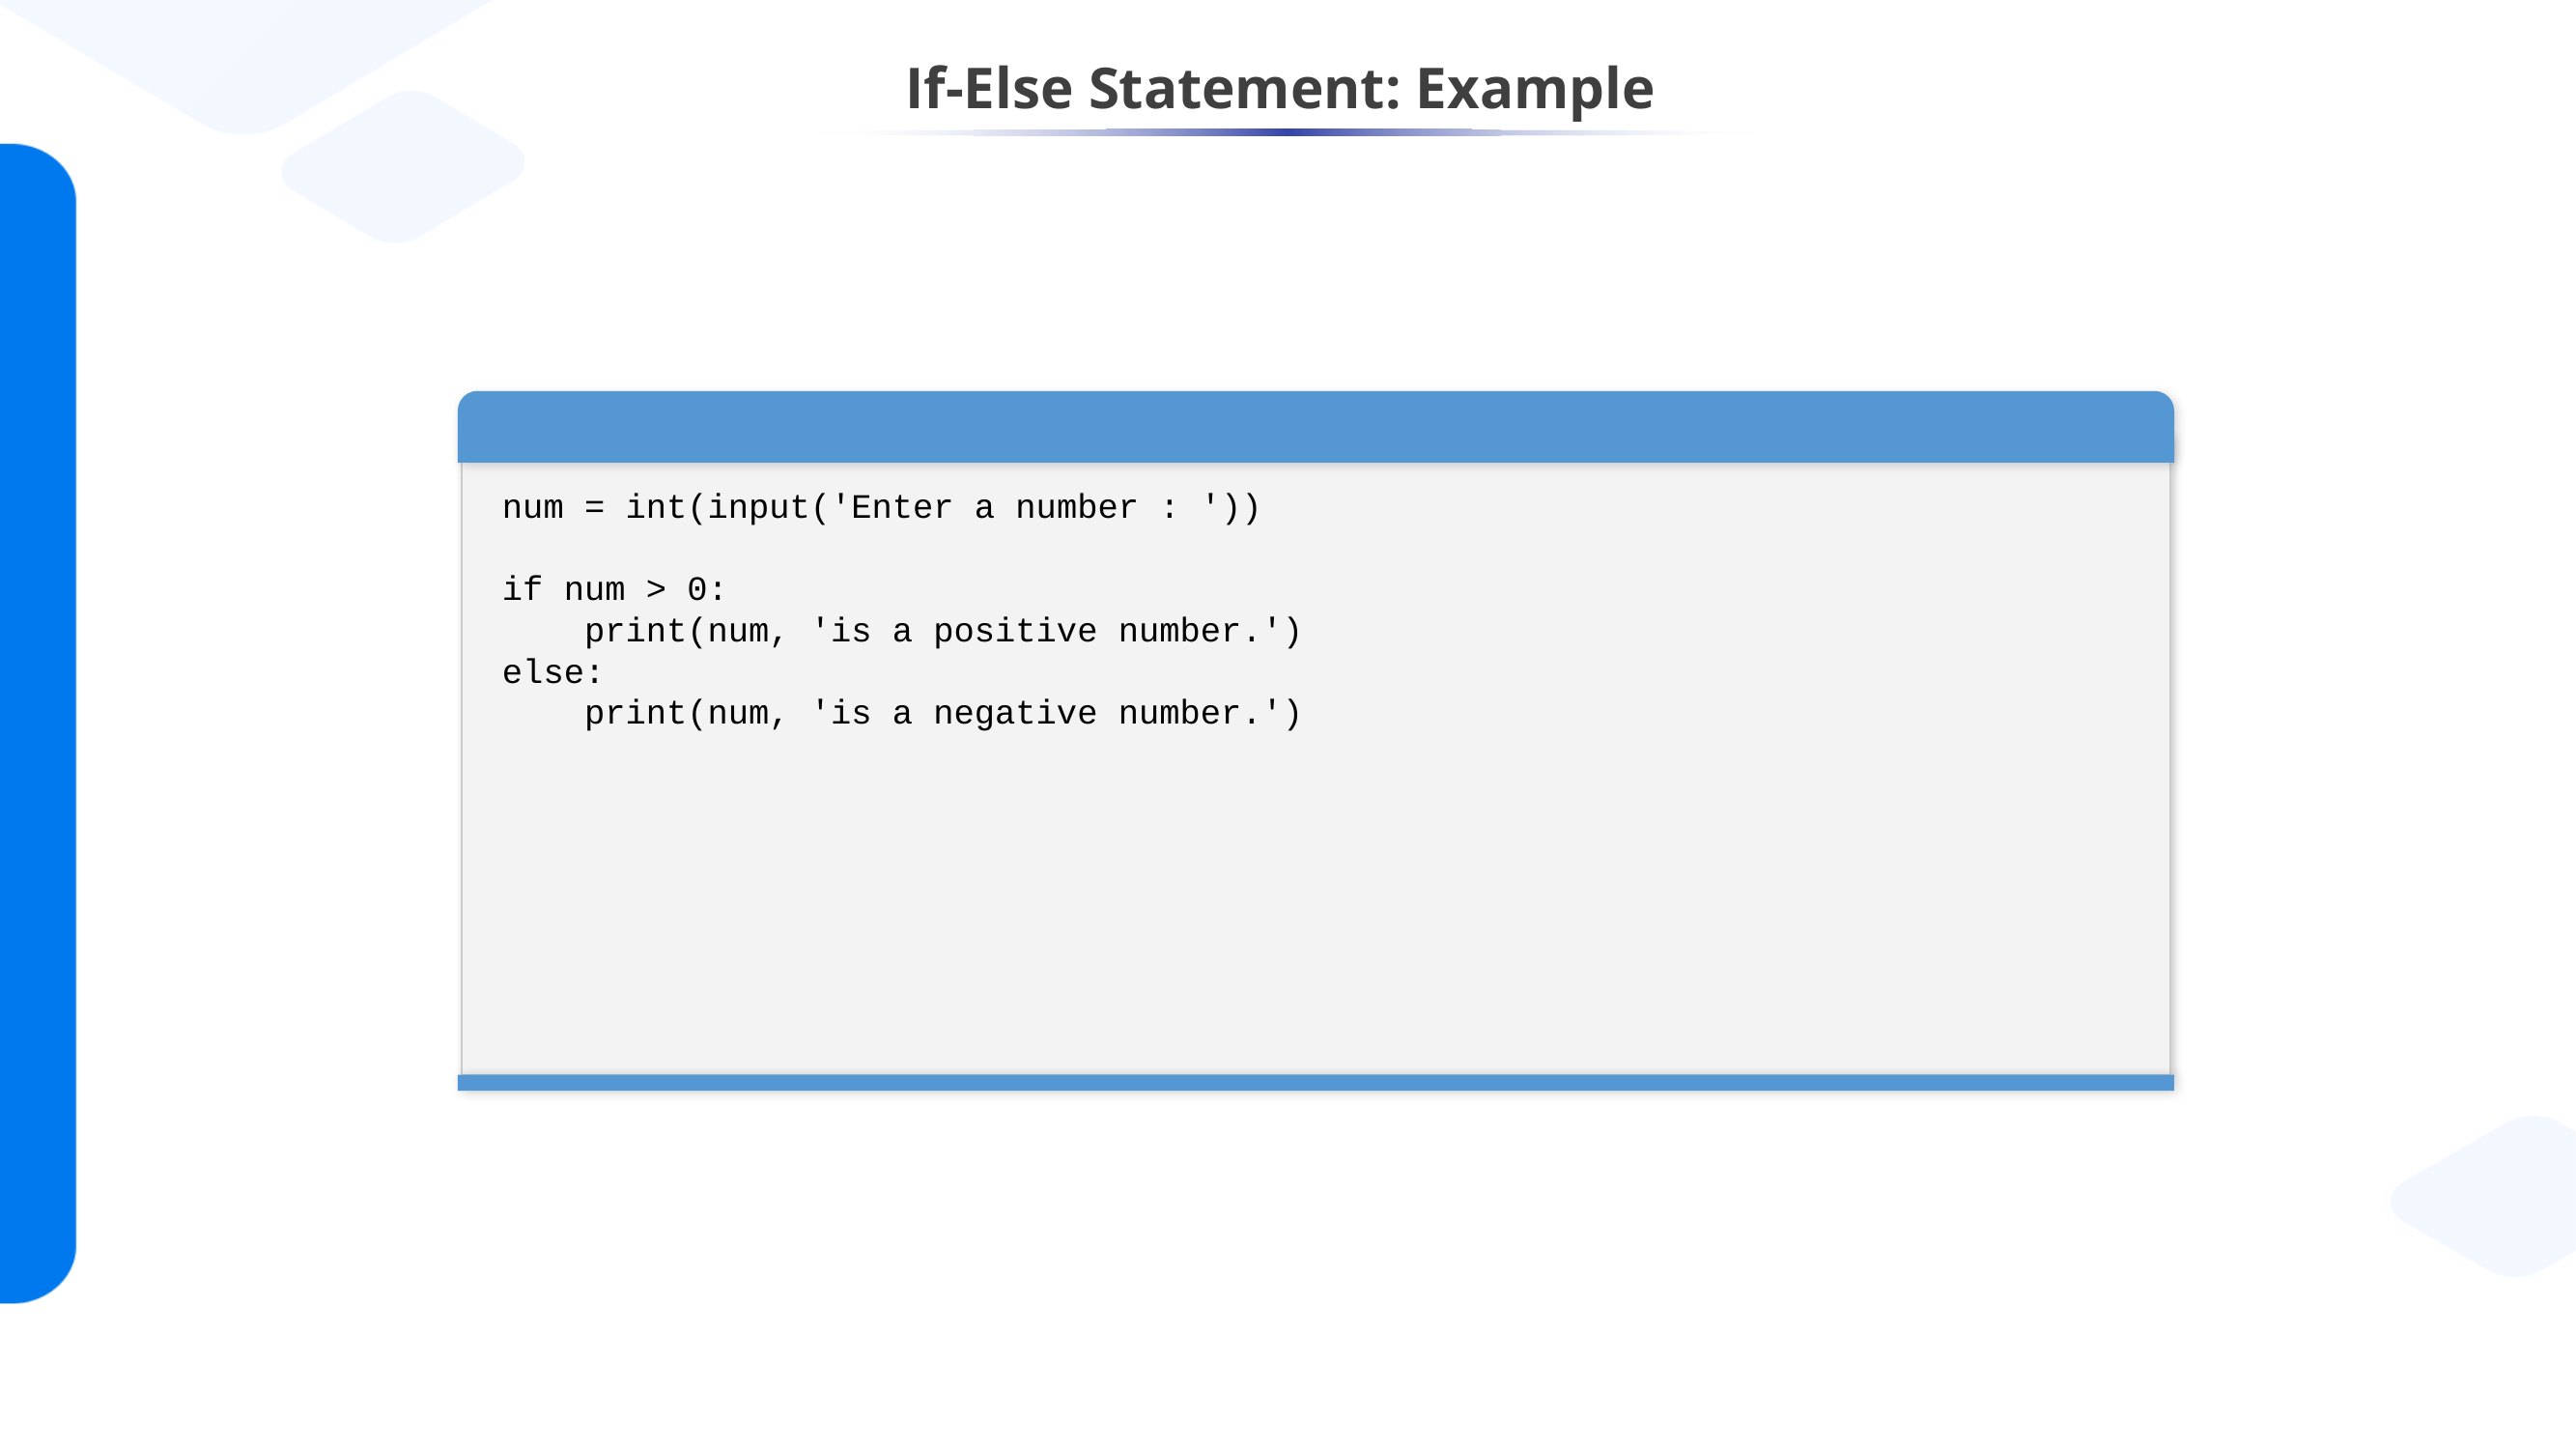

# If-Else Statement: Example

num = int(input('Enter a number : '))

if num > 0:
    print(num, 'is a positive number.')
else:
    print(num, 'is a negative number.')